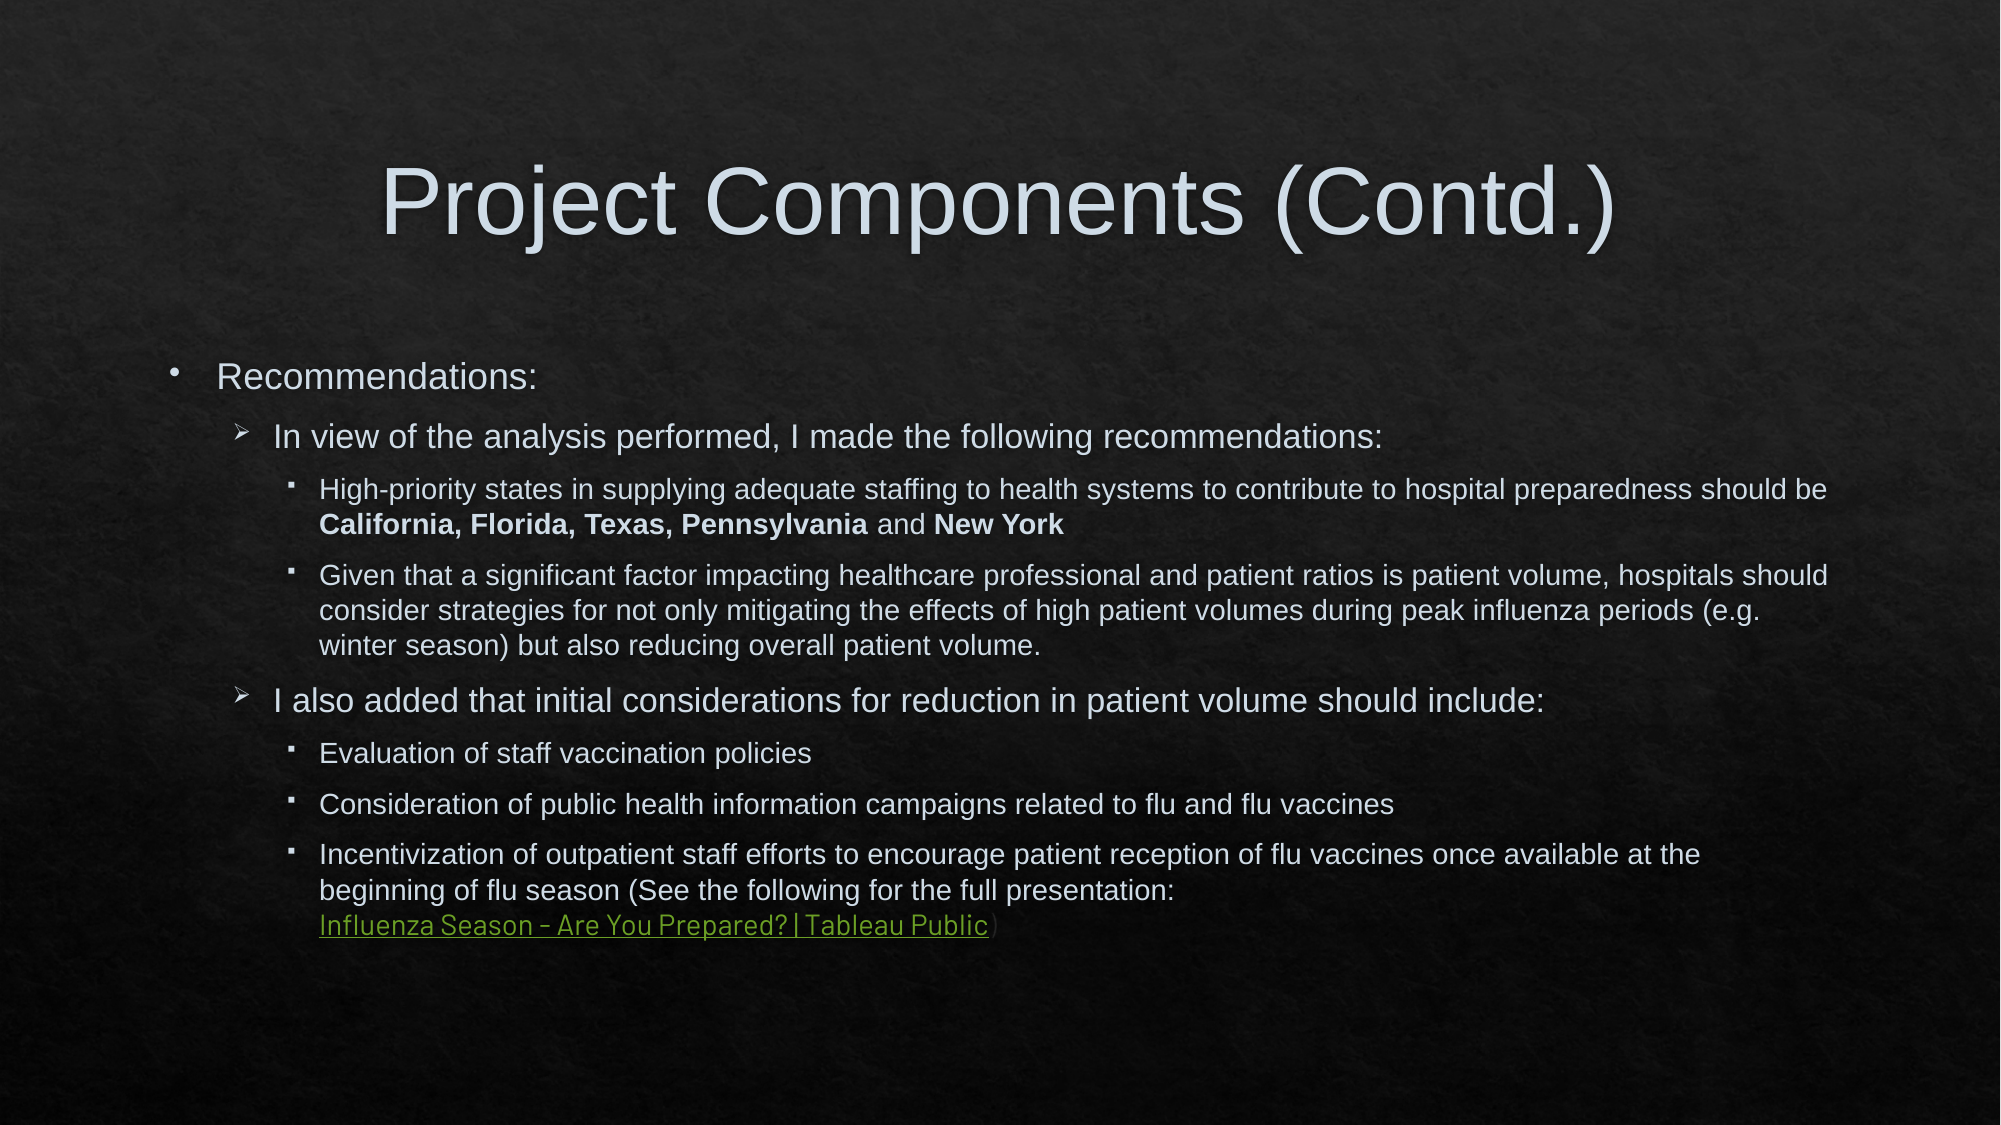

# Project Components (Contd.)
Recommendations:
In view of the analysis performed, I made the following recommendations:
High-priority states in supplying adequate staffing to health systems to contribute to hospital preparedness should be California, Florida, Texas, Pennsylvania and New York
Given that a significant factor impacting healthcare professional and patient ratios is patient volume, hospitals should consider strategies for not only mitigating the effects of high patient volumes during peak influenza periods (e.g. winter season) but also reducing overall patient volume.
I also added that initial considerations for reduction in patient volume should include:
Evaluation of staff vaccination policies
Consideration of public health information campaigns related to flu and flu vaccines
Incentivization of outpatient staff efforts to encourage patient reception of flu vaccines once available at the beginning of flu season (See the following for the full presentation: Influenza Season - Are You Prepared? | Tableau Public)